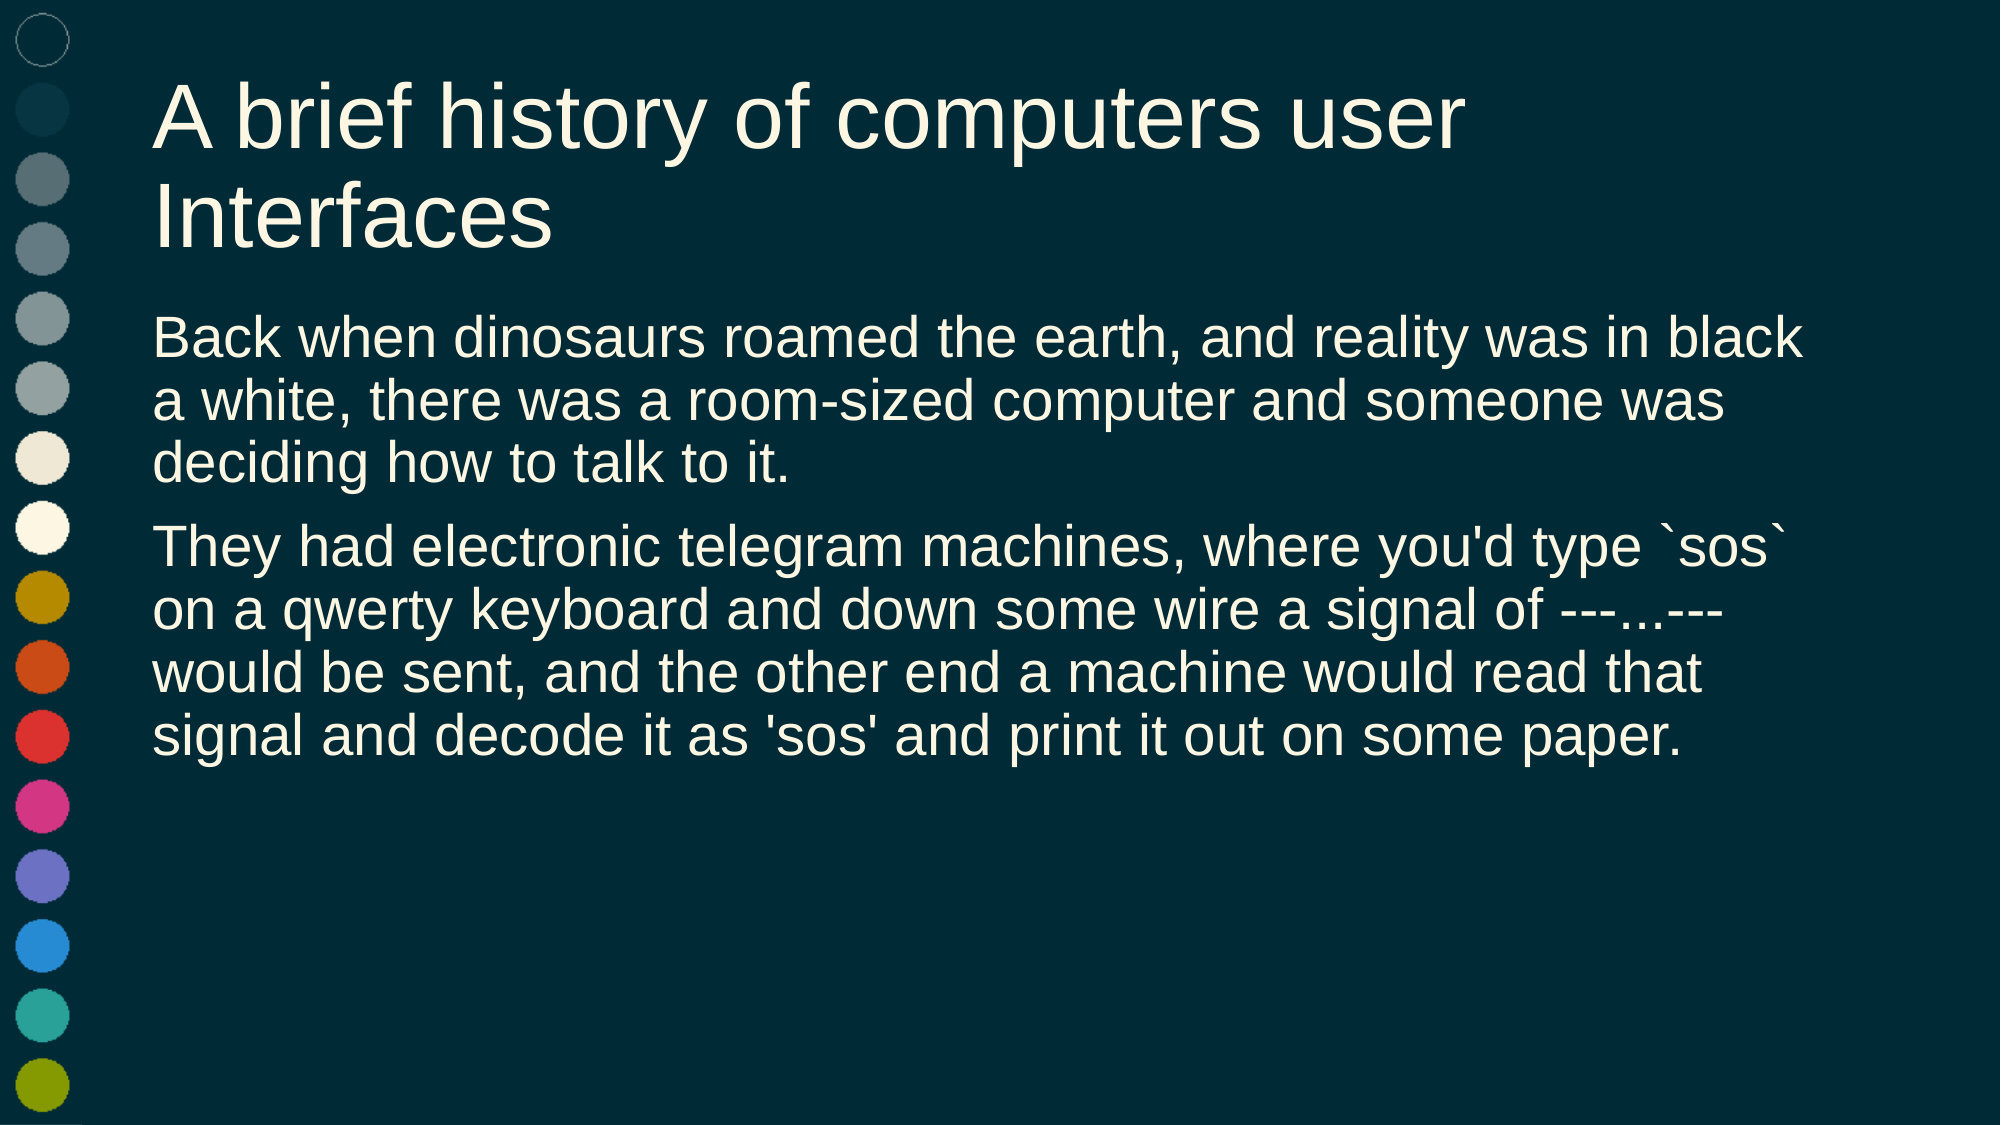

# A brief history of computers user Interfaces
Back when dinosaurs roamed the earth, and reality was in black a white, there was a room-sized computer and someone was deciding how to talk to it.
They had electronic telegram machines, where you'd type `sos` on a qwerty keyboard and down some wire a signal of ---...--- would be sent, and the other end a machine would read that signal and decode it as 'sos' and print it out on some paper.